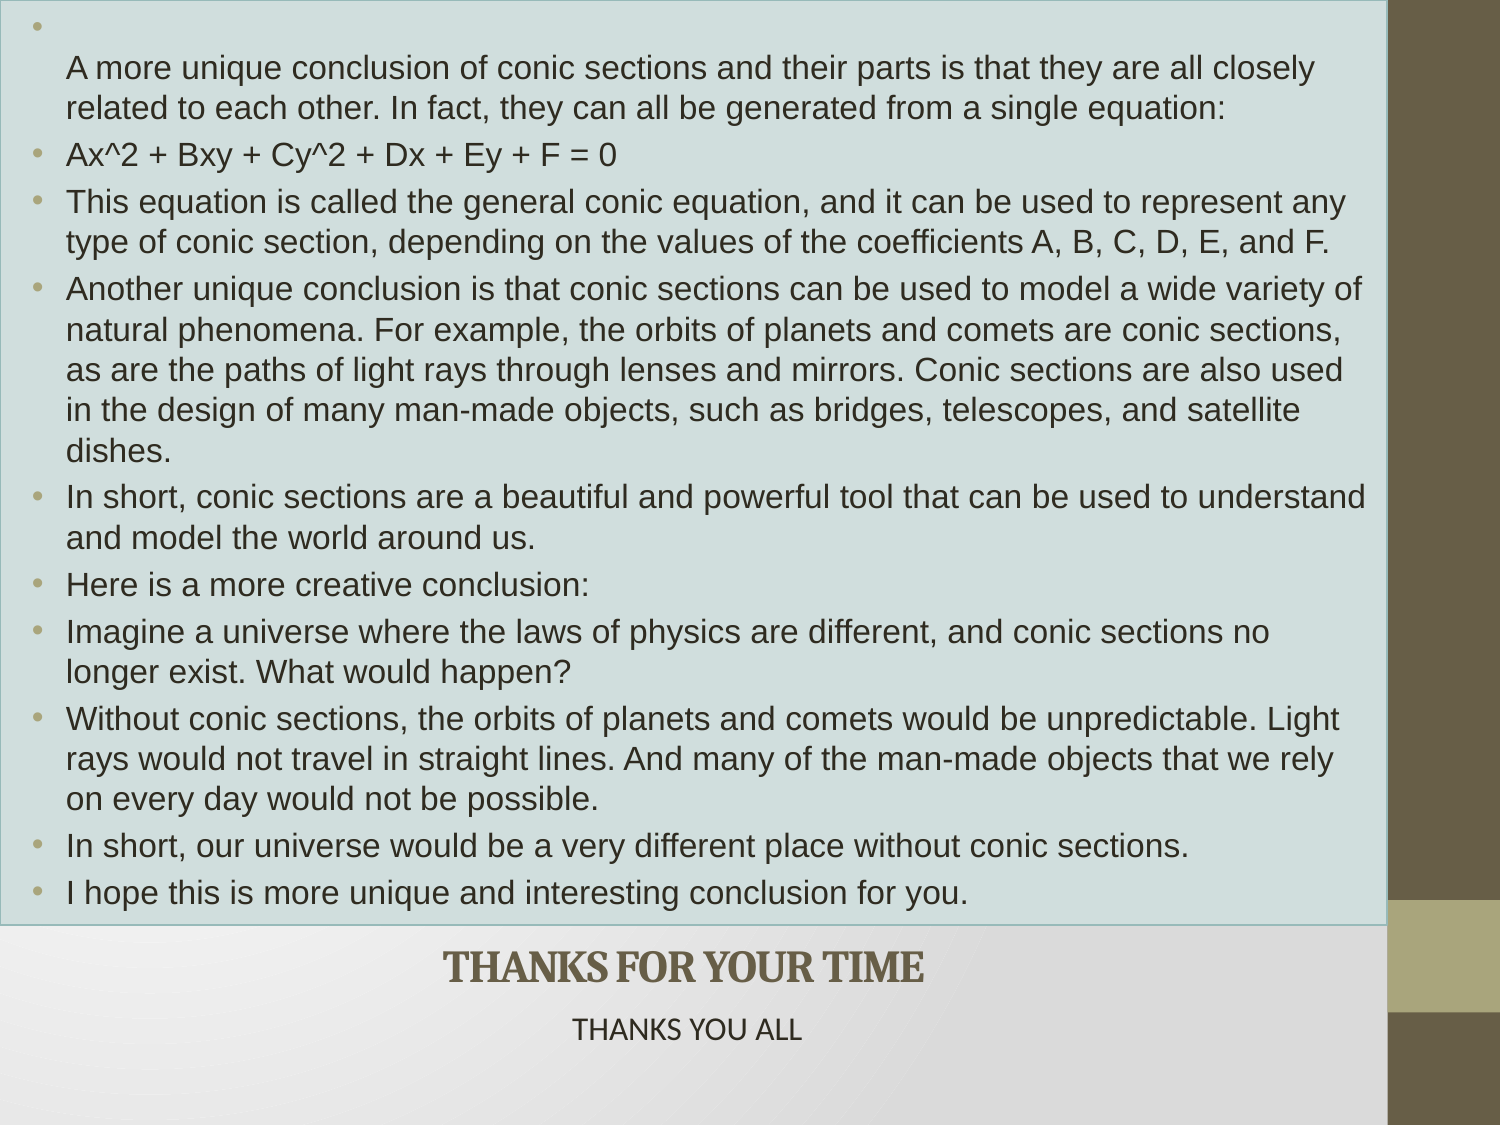

A more unique conclusion of conic sections and their parts is that they are all closely related to each other. In fact, they can all be generated from a single equation:
Ax^2 + Bxy + Cy^2 + Dx + Ey + F = 0
This equation is called the general conic equation, and it can be used to represent any type of conic section, depending on the values of the coefficients A, B, C, D, E, and F.
Another unique conclusion is that conic sections can be used to model a wide variety of natural phenomena. For example, the orbits of planets and comets are conic sections, as are the paths of light rays through lenses and mirrors. Conic sections are also used in the design of many man-made objects, such as bridges, telescopes, and satellite dishes.
In short, conic sections are a beautiful and powerful tool that can be used to understand and model the world around us.
Here is a more creative conclusion:
Imagine a universe where the laws of physics are different, and conic sections no longer exist. What would happen?
Without conic sections, the orbits of planets and comets would be unpredictable. Light rays would not travel in straight lines. And many of the man-made objects that we rely on every day would not be possible.
In short, our universe would be a very different place without conic sections.
I hope this is more unique and interesting conclusion for you.

# THANKS FOR YOUR TIME
THANKS YOU ALL